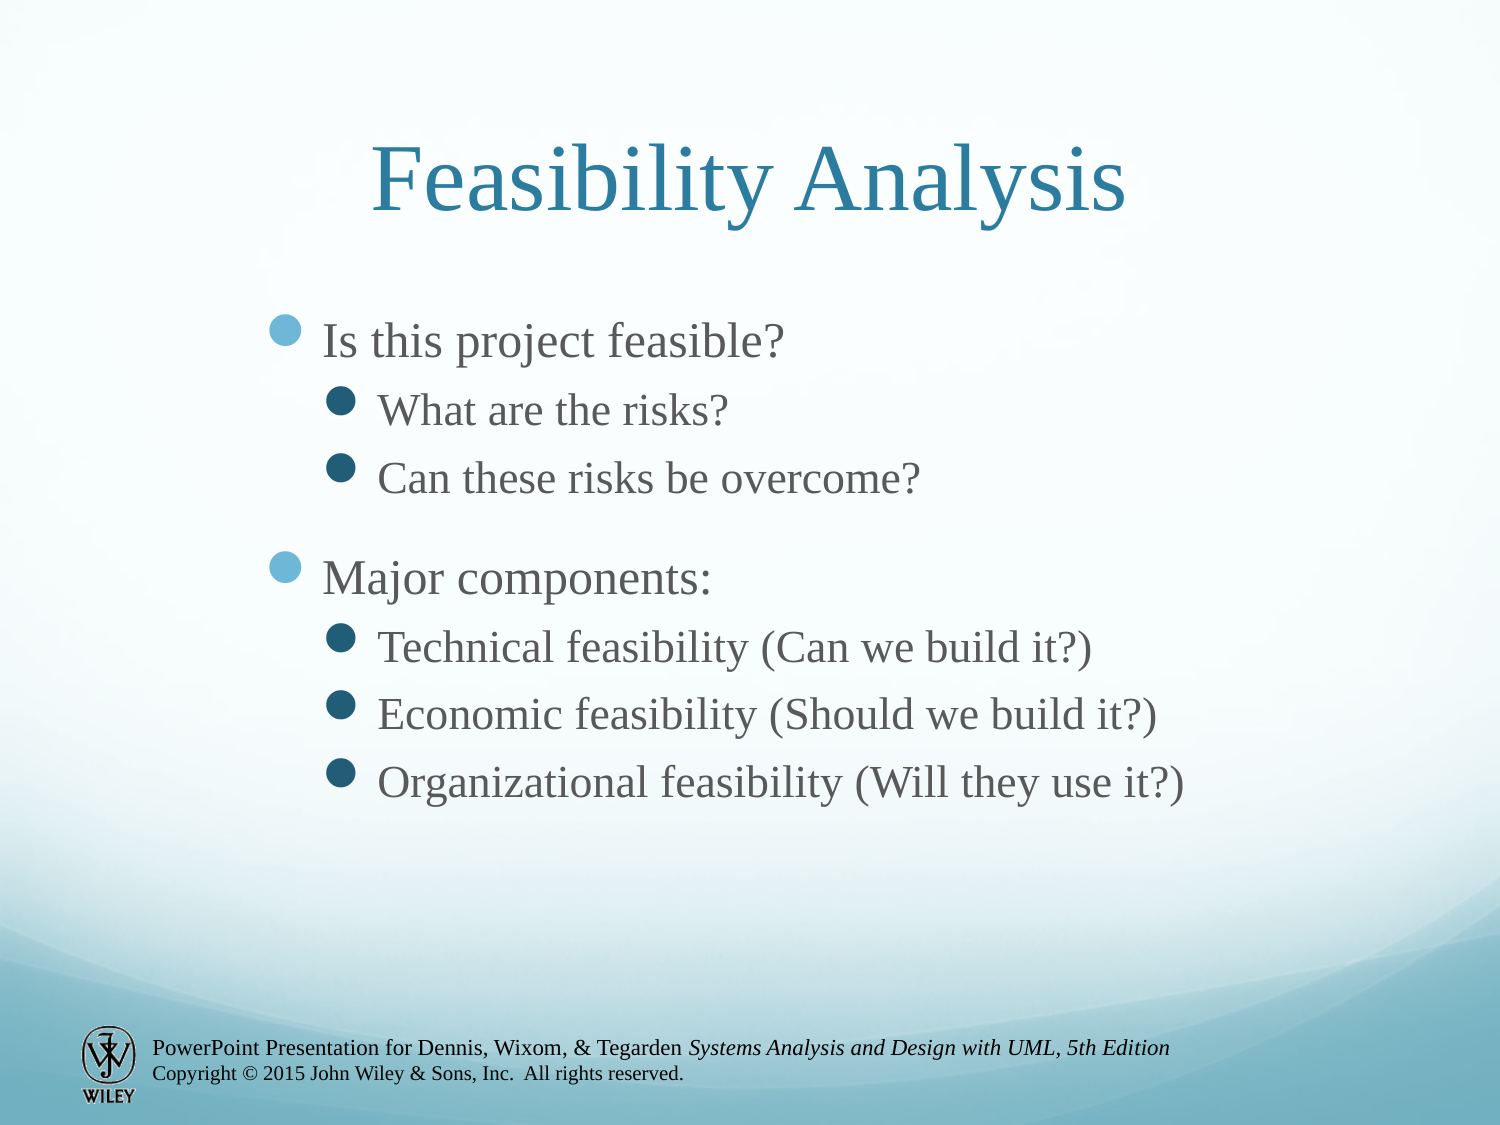

# Feasibility Analysis
Is this project feasible?
What are the risks?
Can these risks be overcome?
Major components:
Technical feasibility (Can we build it?)
Economic feasibility (Should we build it?)
Organizational feasibility (Will they use it?)